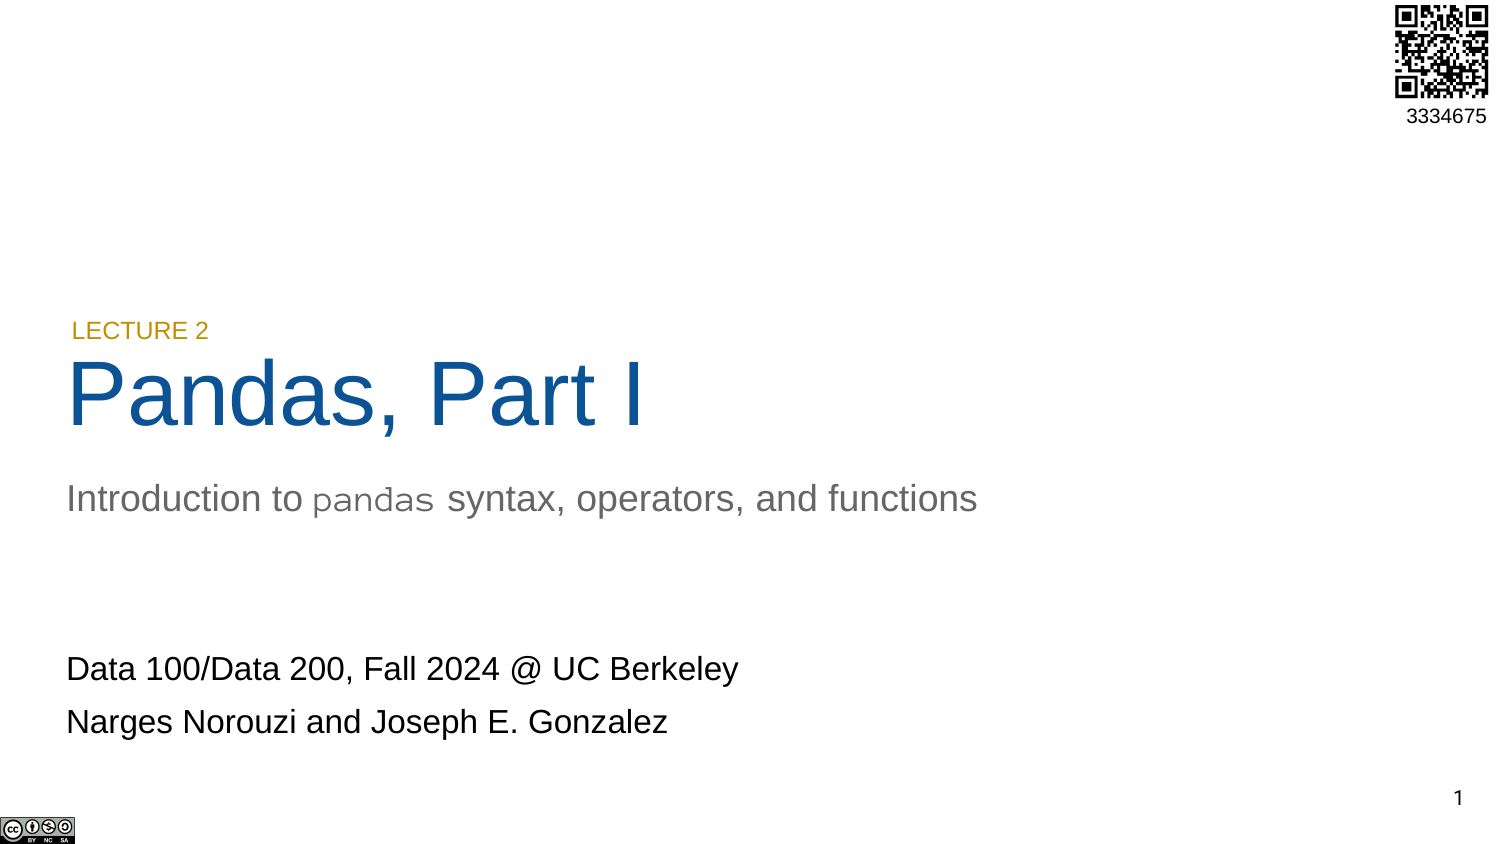

# Pandas, Part I
LECTURE 2
Introduction to pandas syntax, operators, and functions
Data 100/Data 200, Fall 2024 @ UC Berkeley
Narges Norouzi and Joseph E. Gonzalez
1